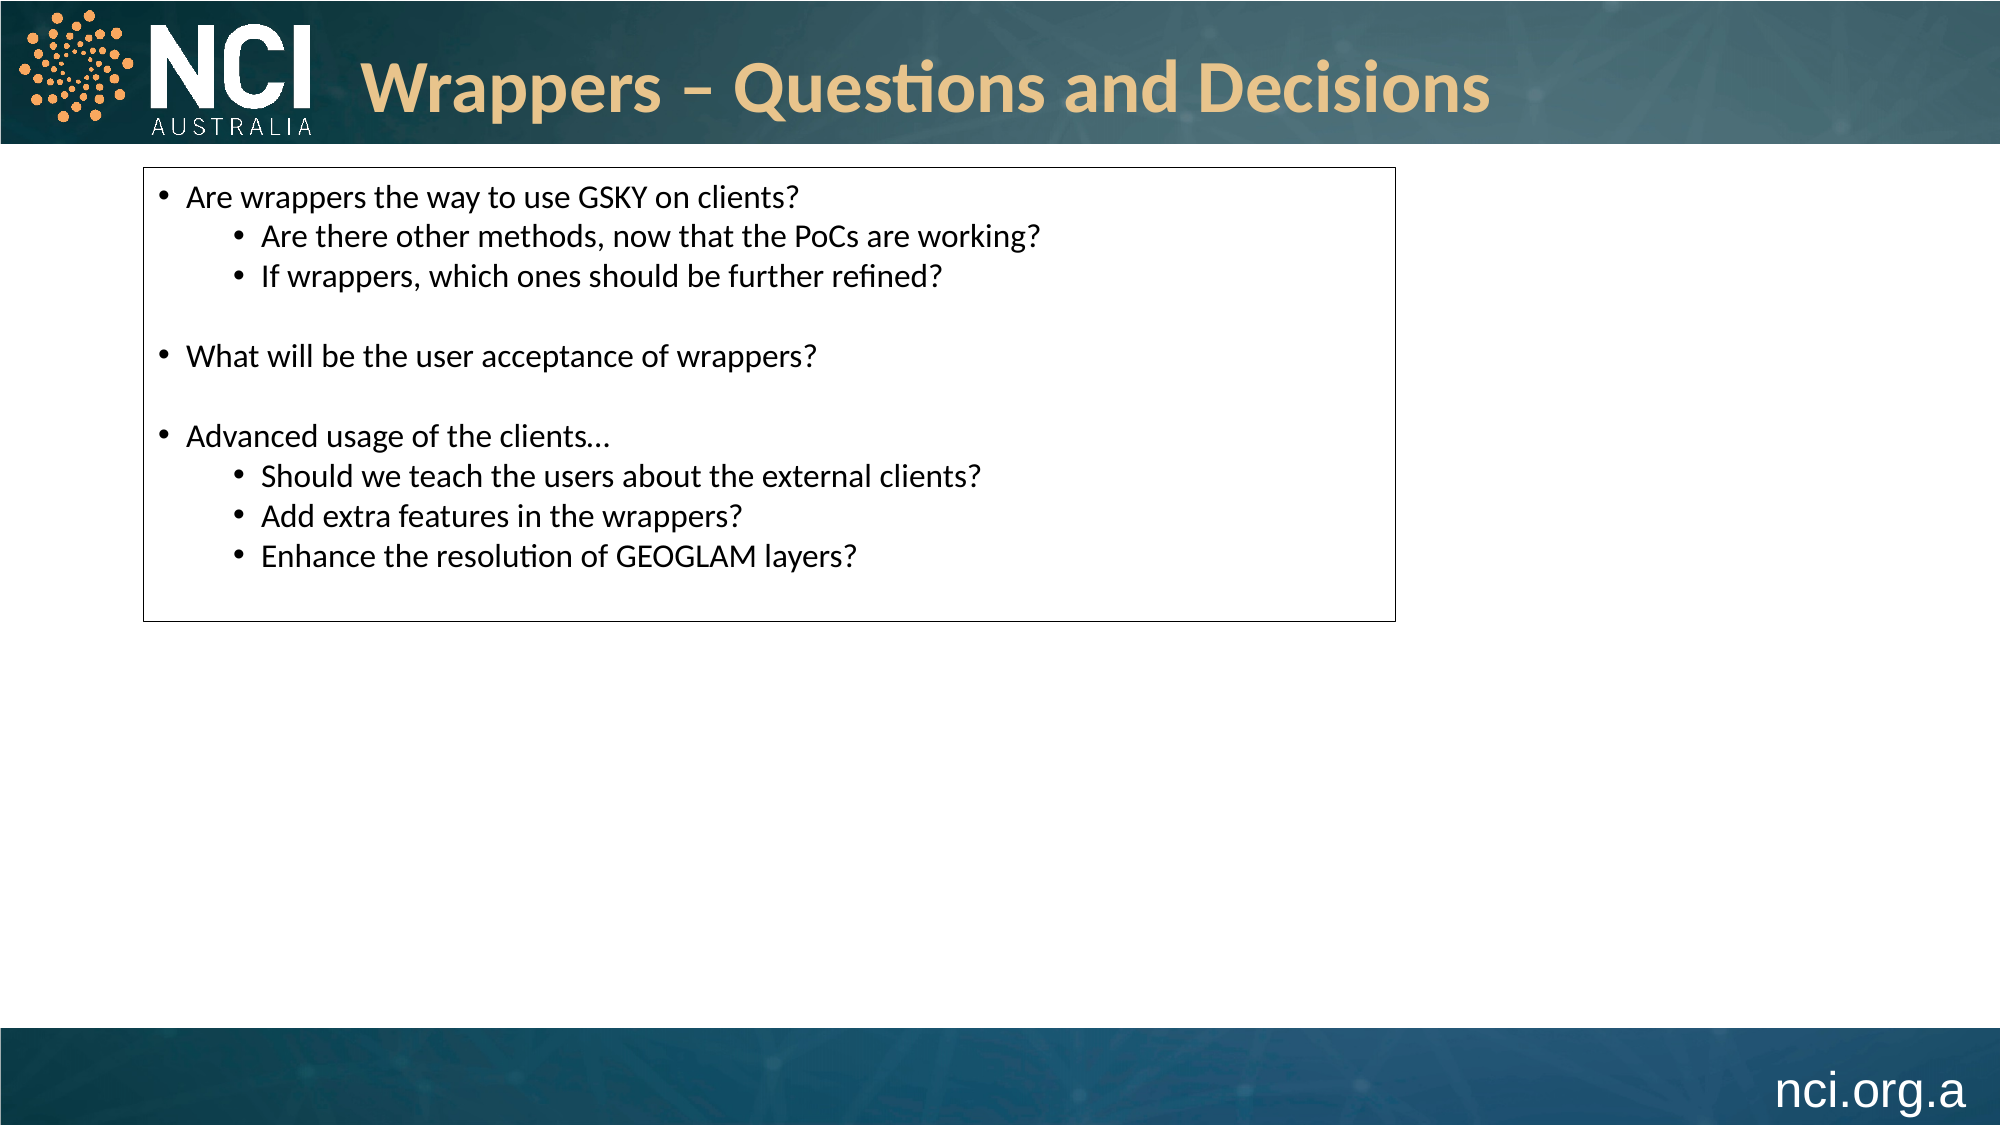

Wrappers – Questions and Decisions
Are wrappers the way to use GSKY on clients?
Are there other methods, now that the PoCs are working?
If wrappers, which ones should be further refined?

What will be the user acceptance of wrappers?

Advanced usage of the clients…
Should we teach the users about the external clients?
Add extra features in the wrappers?
Enhance the resolution of GEOGLAM layers?

28